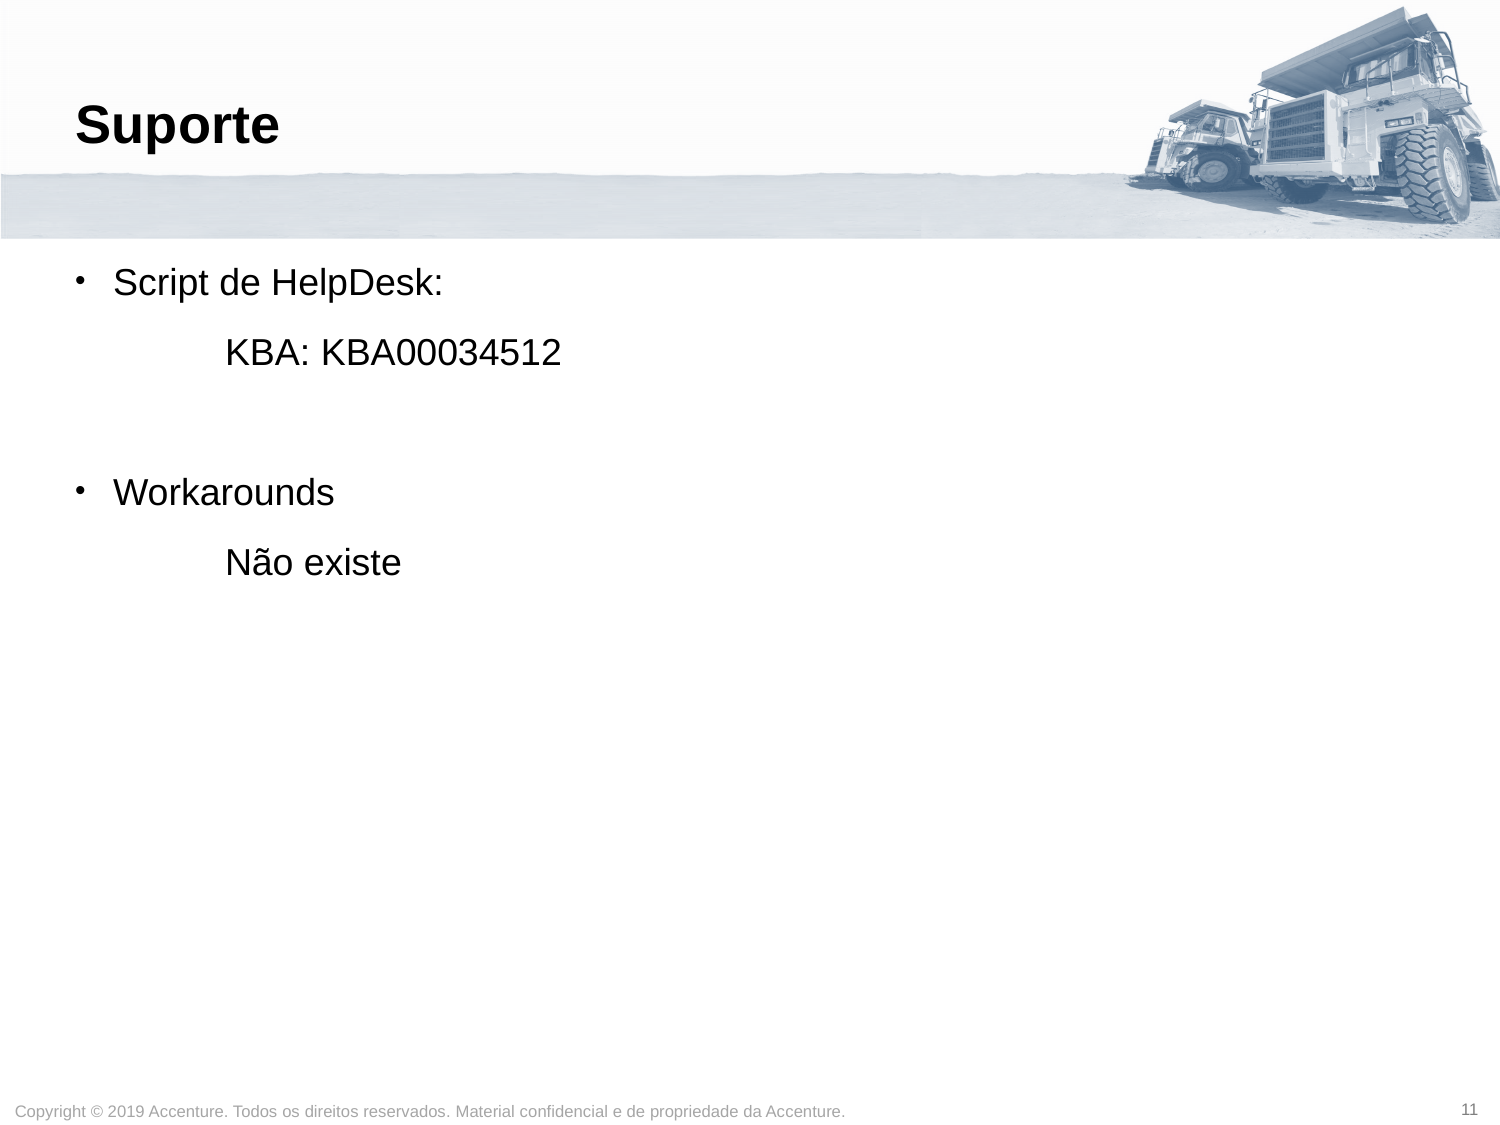

Suporte
Script de HelpDesk:
	KBA: KBA00034512

Workarounds
	Não existe